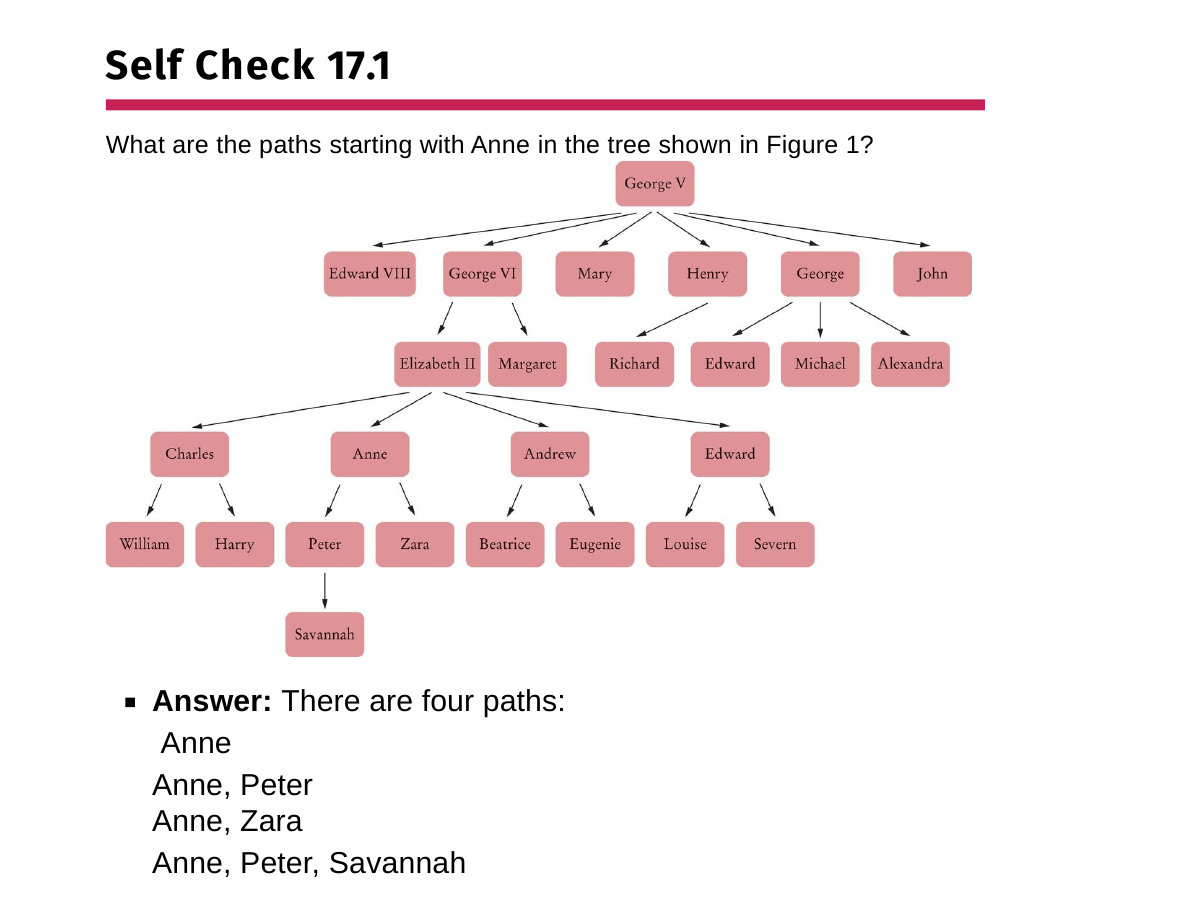

# Self Check 17.1

What are the paths starting with Anne in the tree shown in Figure 1?

Answer: There are four paths:  Anne
Anne, Peter
Anne, Zara
Anne, Peter, Savannah